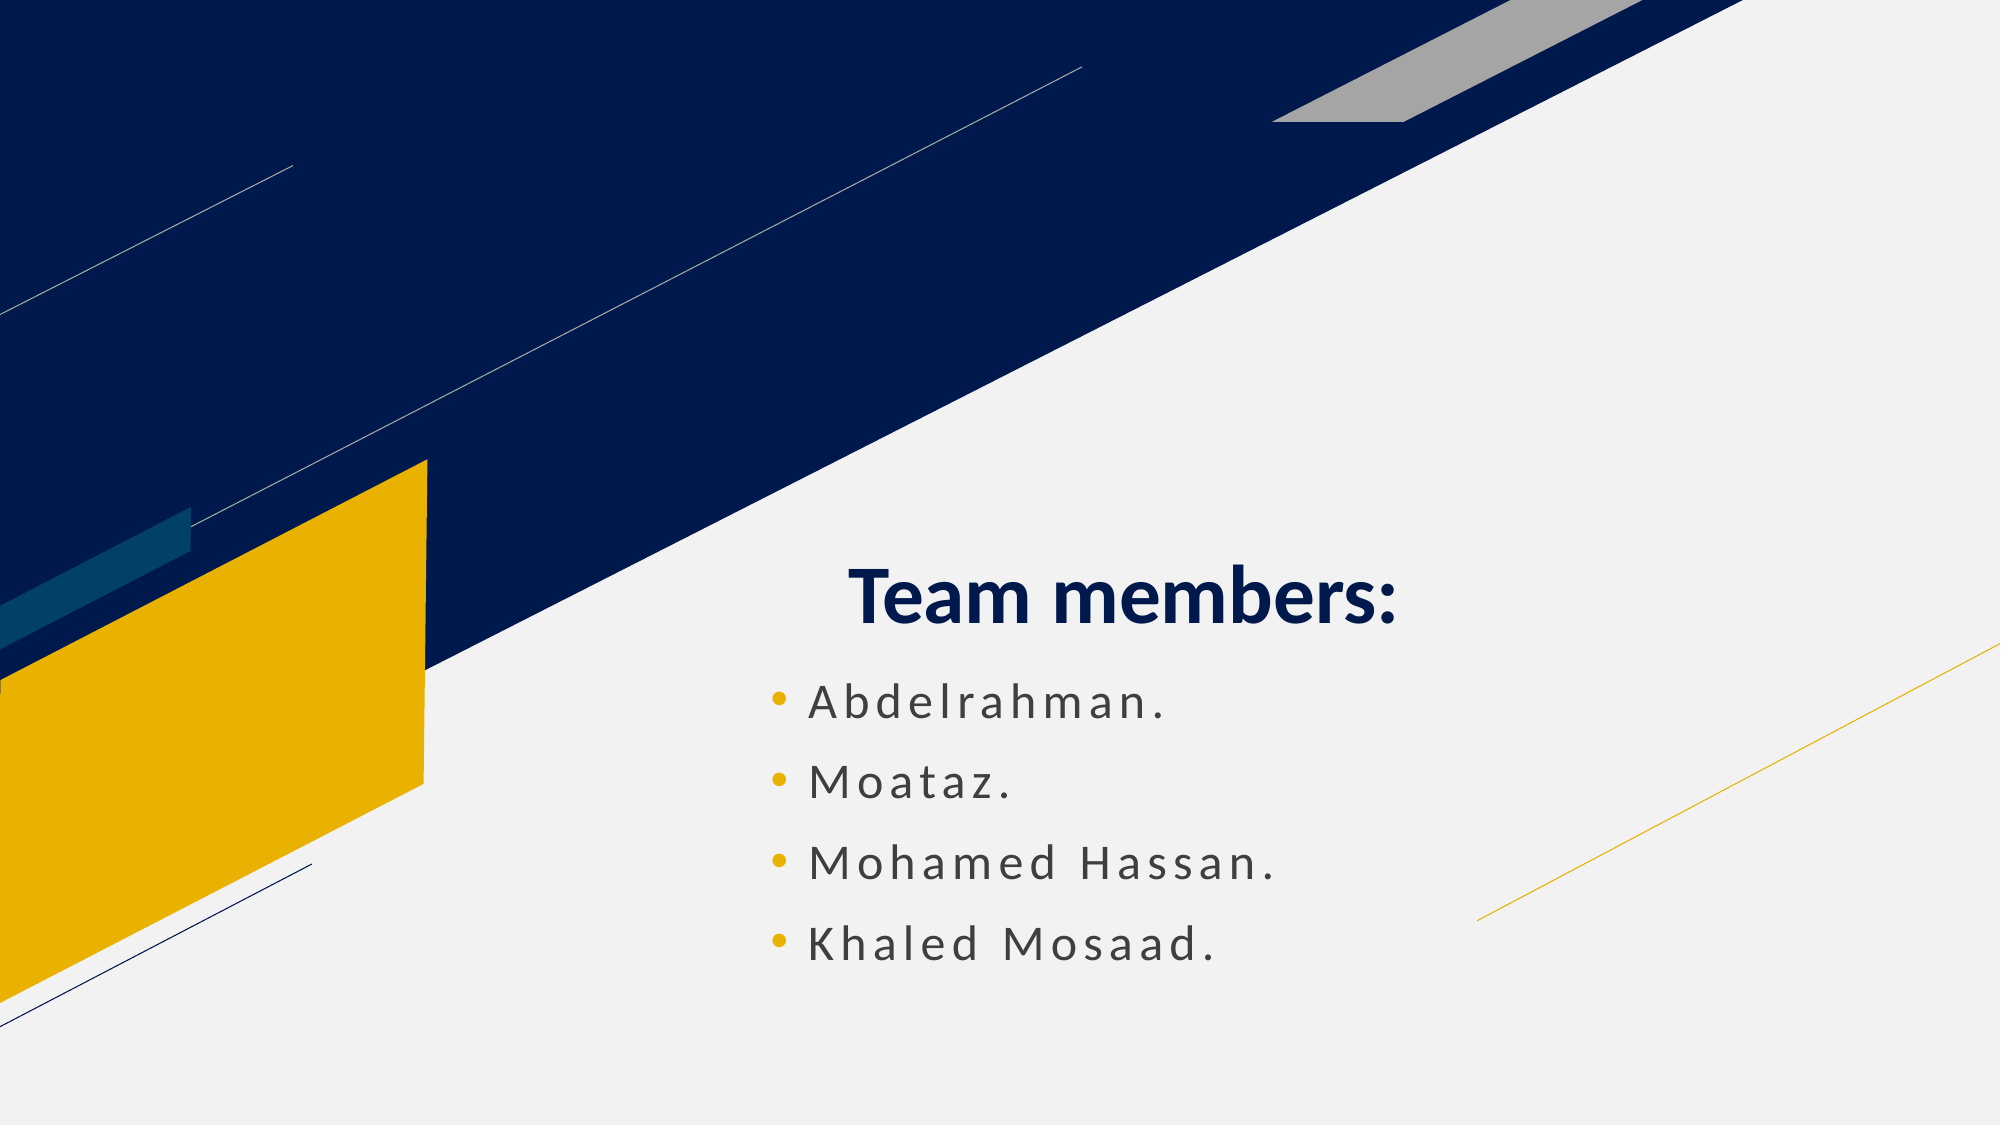

# Team members:
Abdelrahman.
Moataz.
Mohamed Hassan.
Khaled Mosaad.